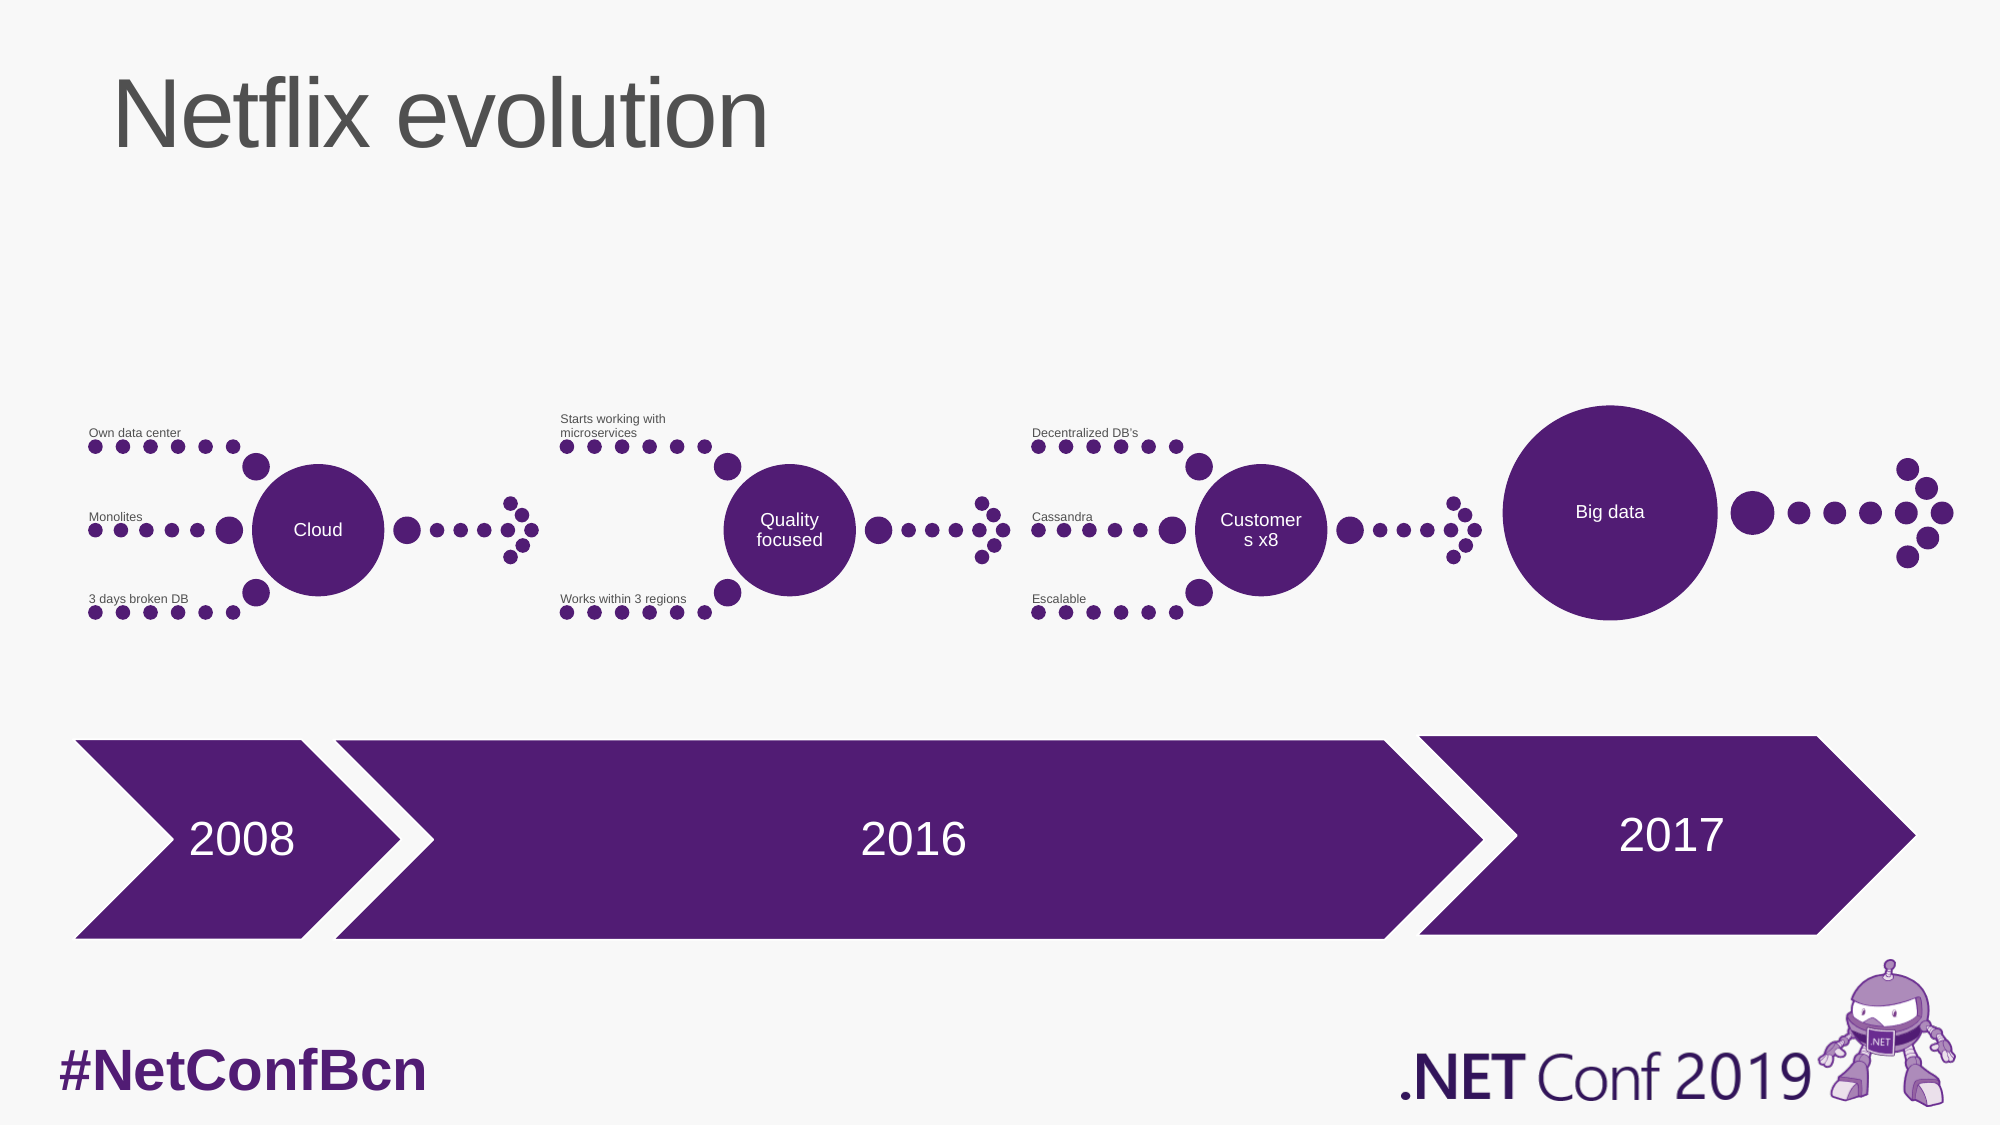

Netflix evolution
Cloud
Own data center
Monolites
3 days broken DB
Quality focused
Starts working with microservices
Works within 3 regions
Customers x8
Decentralized DB’s
Cassandra
Escalable
Big data
2008
2016
2017